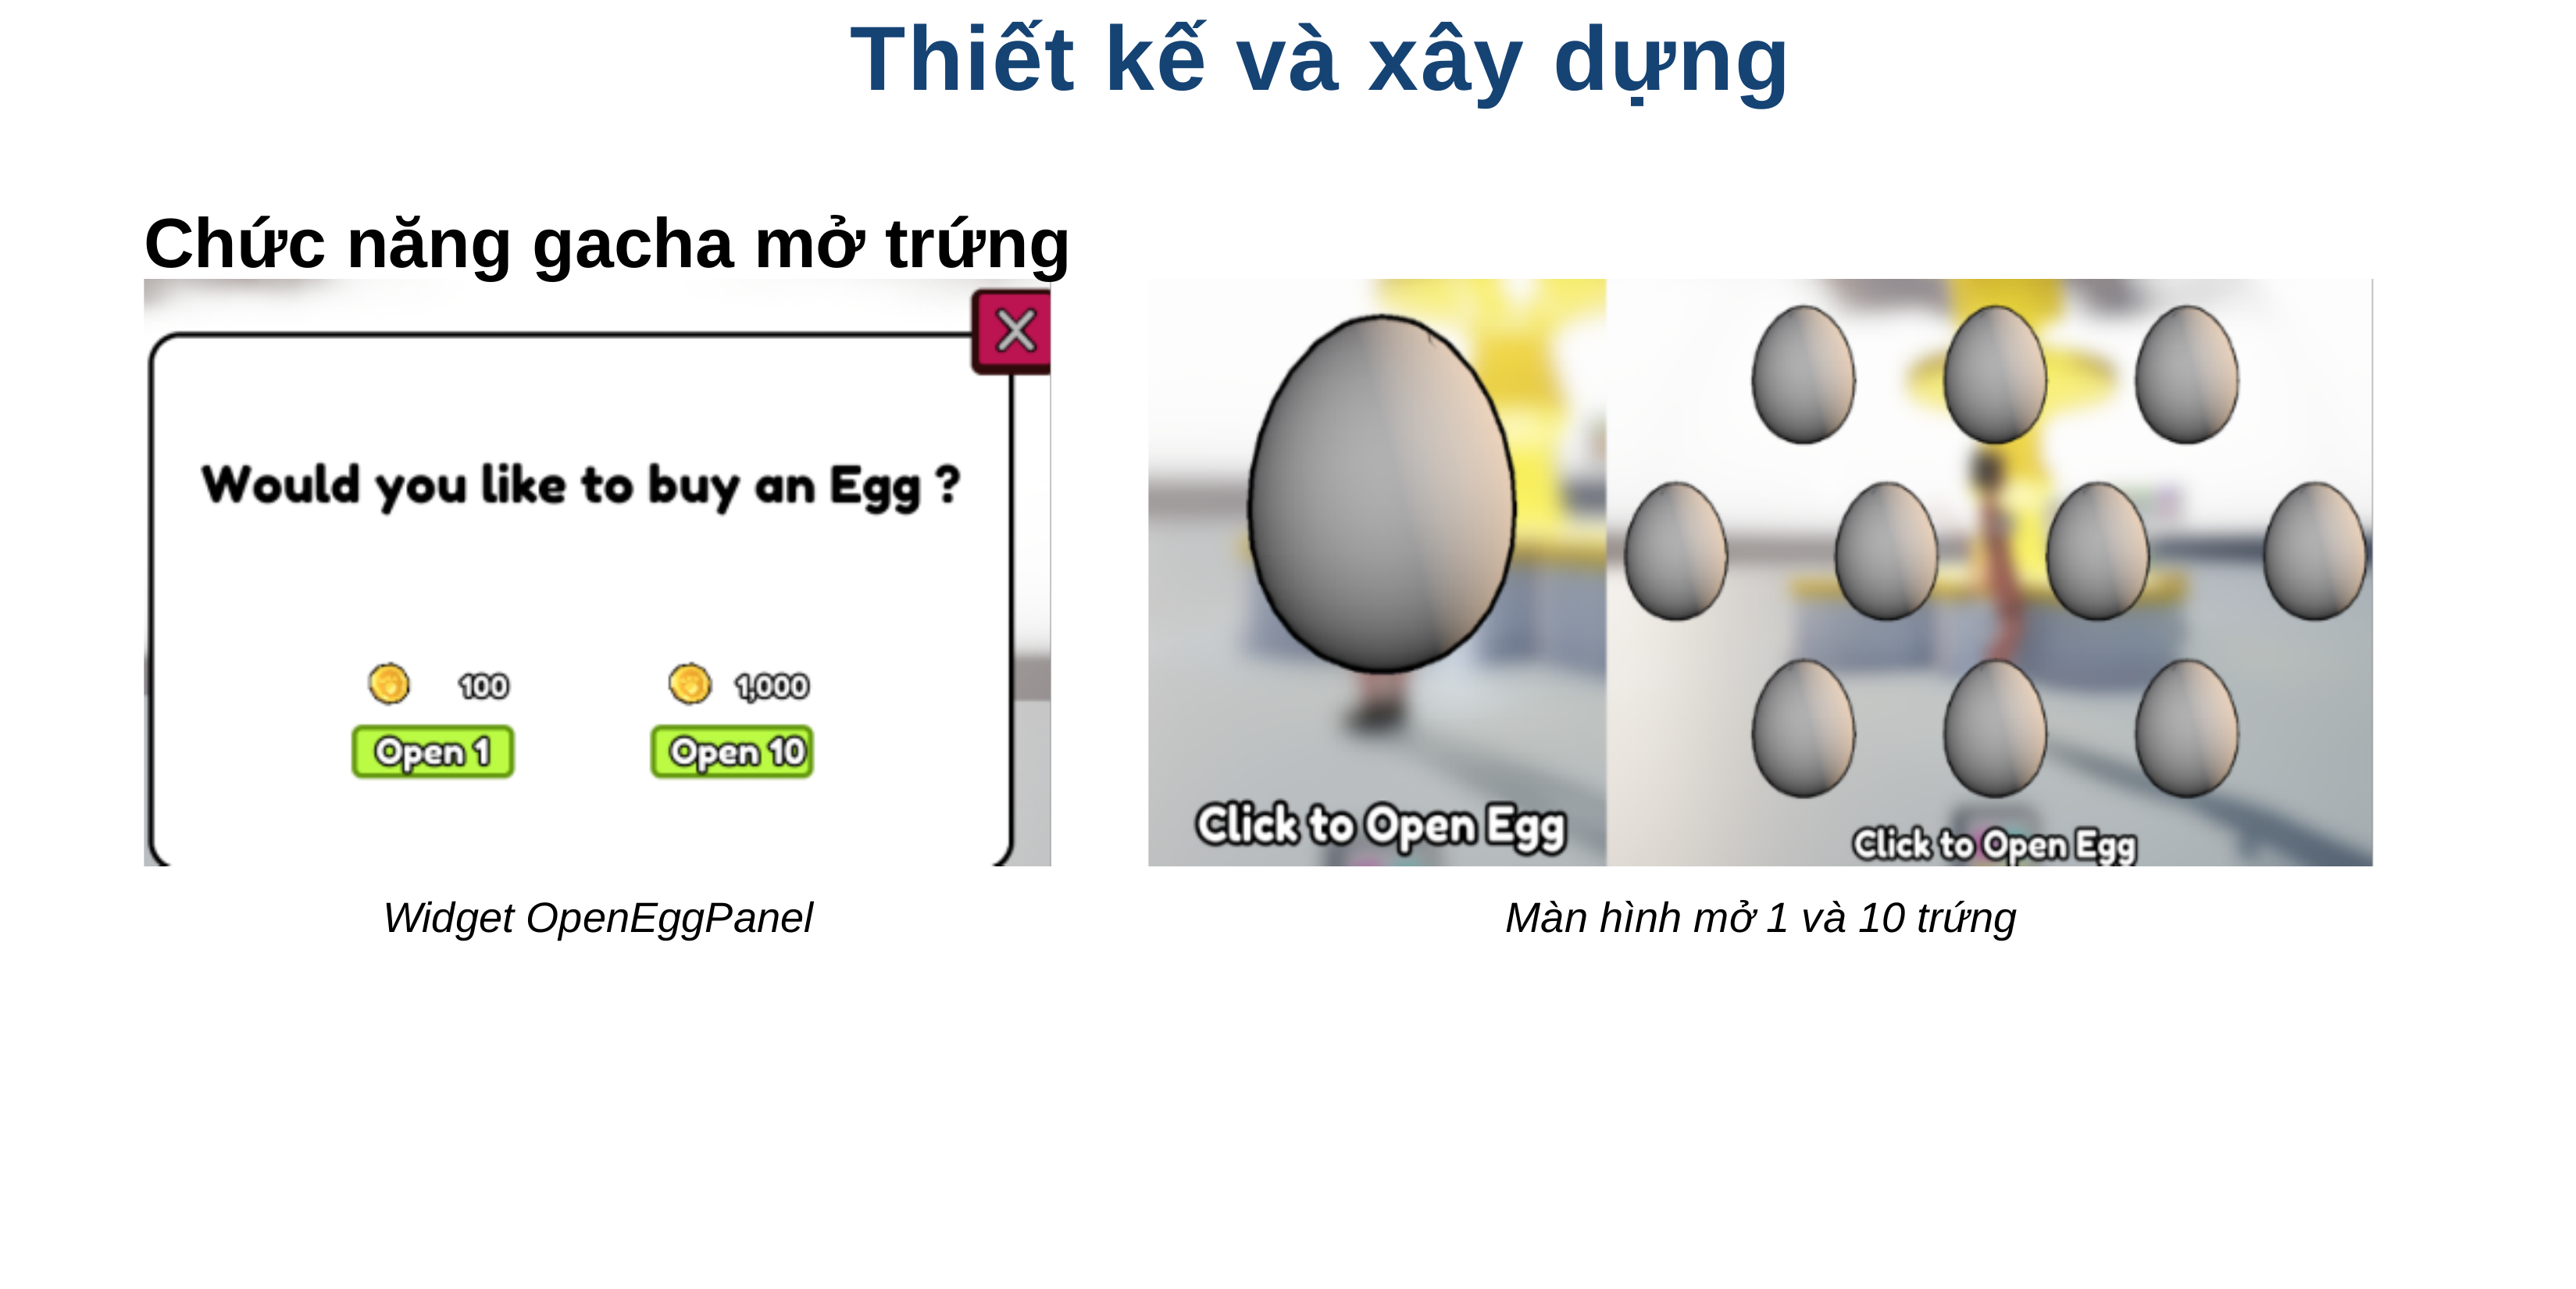

Thiết kế và xây dựng
Chức năng gacha mở trứng

Widget OpenEggPanel
Màn hình mở 1 và 10 trứng